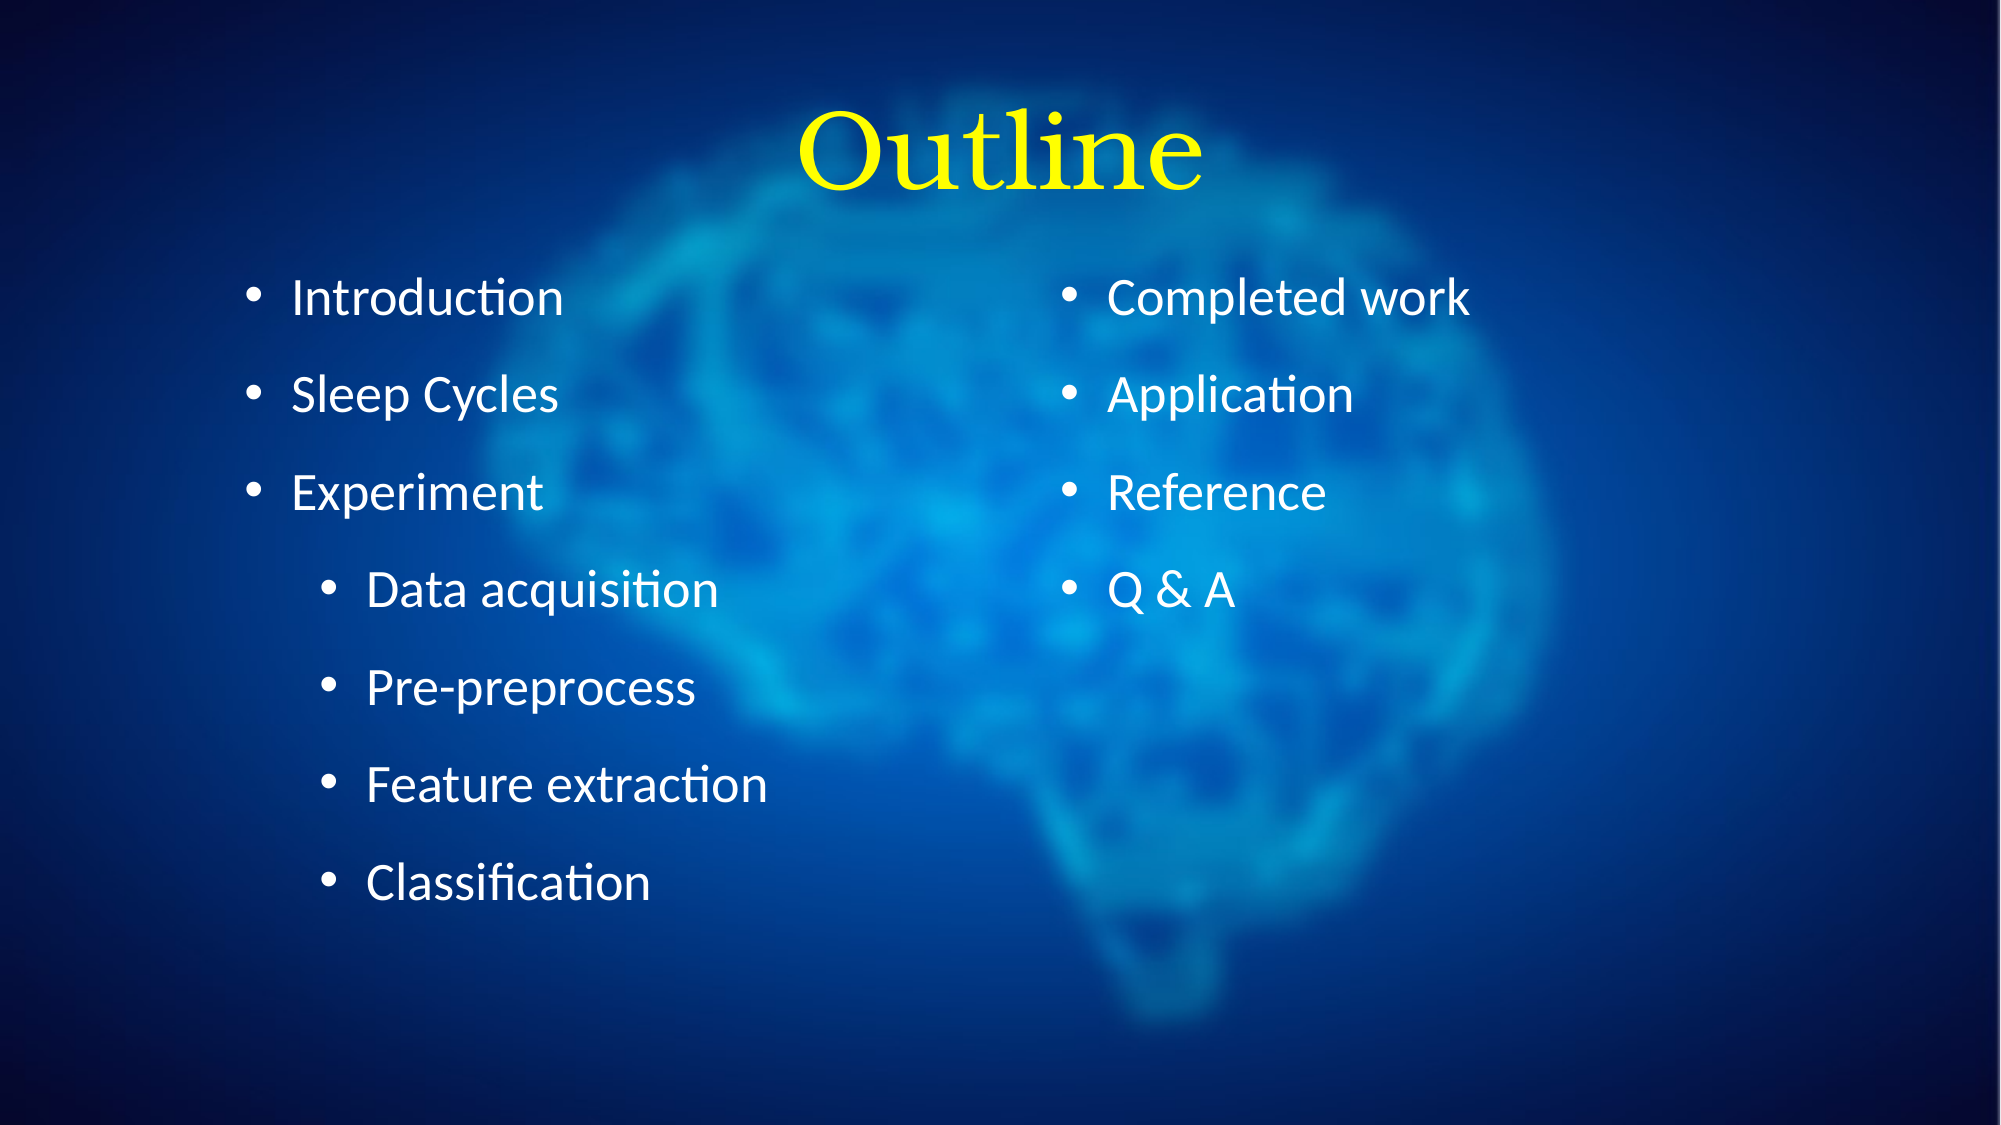

Outline
Introduction
Sleep Cycles
Experiment
Data acquisition
Pre-preprocess
Feature extraction
Classification

Completed work
Application
Reference
Q & A